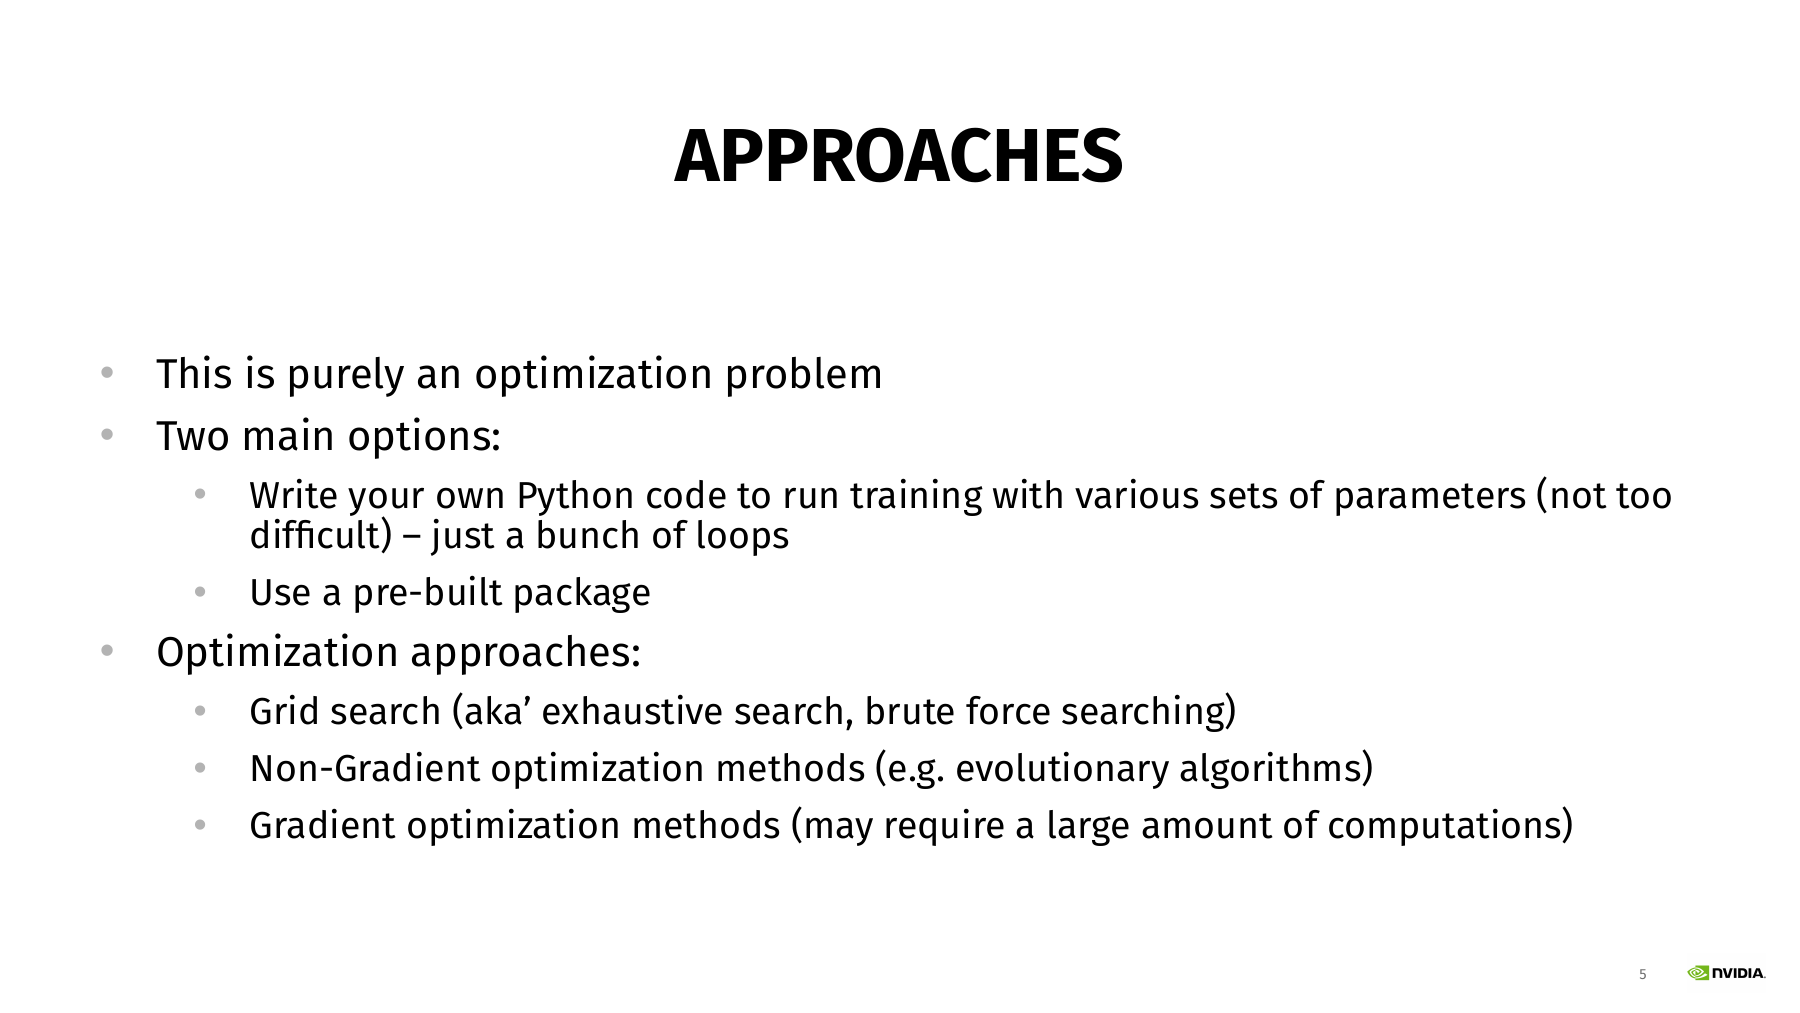

# Approaches
This is purely an optimization problem
Two main options:
Write your own Python code to run training with various sets of parameters (not too difficult) – just a bunch of loops
Use a pre-built package
Optimization approaches:
Grid search (aka’ exhaustive search, brute force searching)
Non-Gradient optimization methods (e.g. evolutionary algorithms)
Gradient optimization methods (may require a large amount of computations)